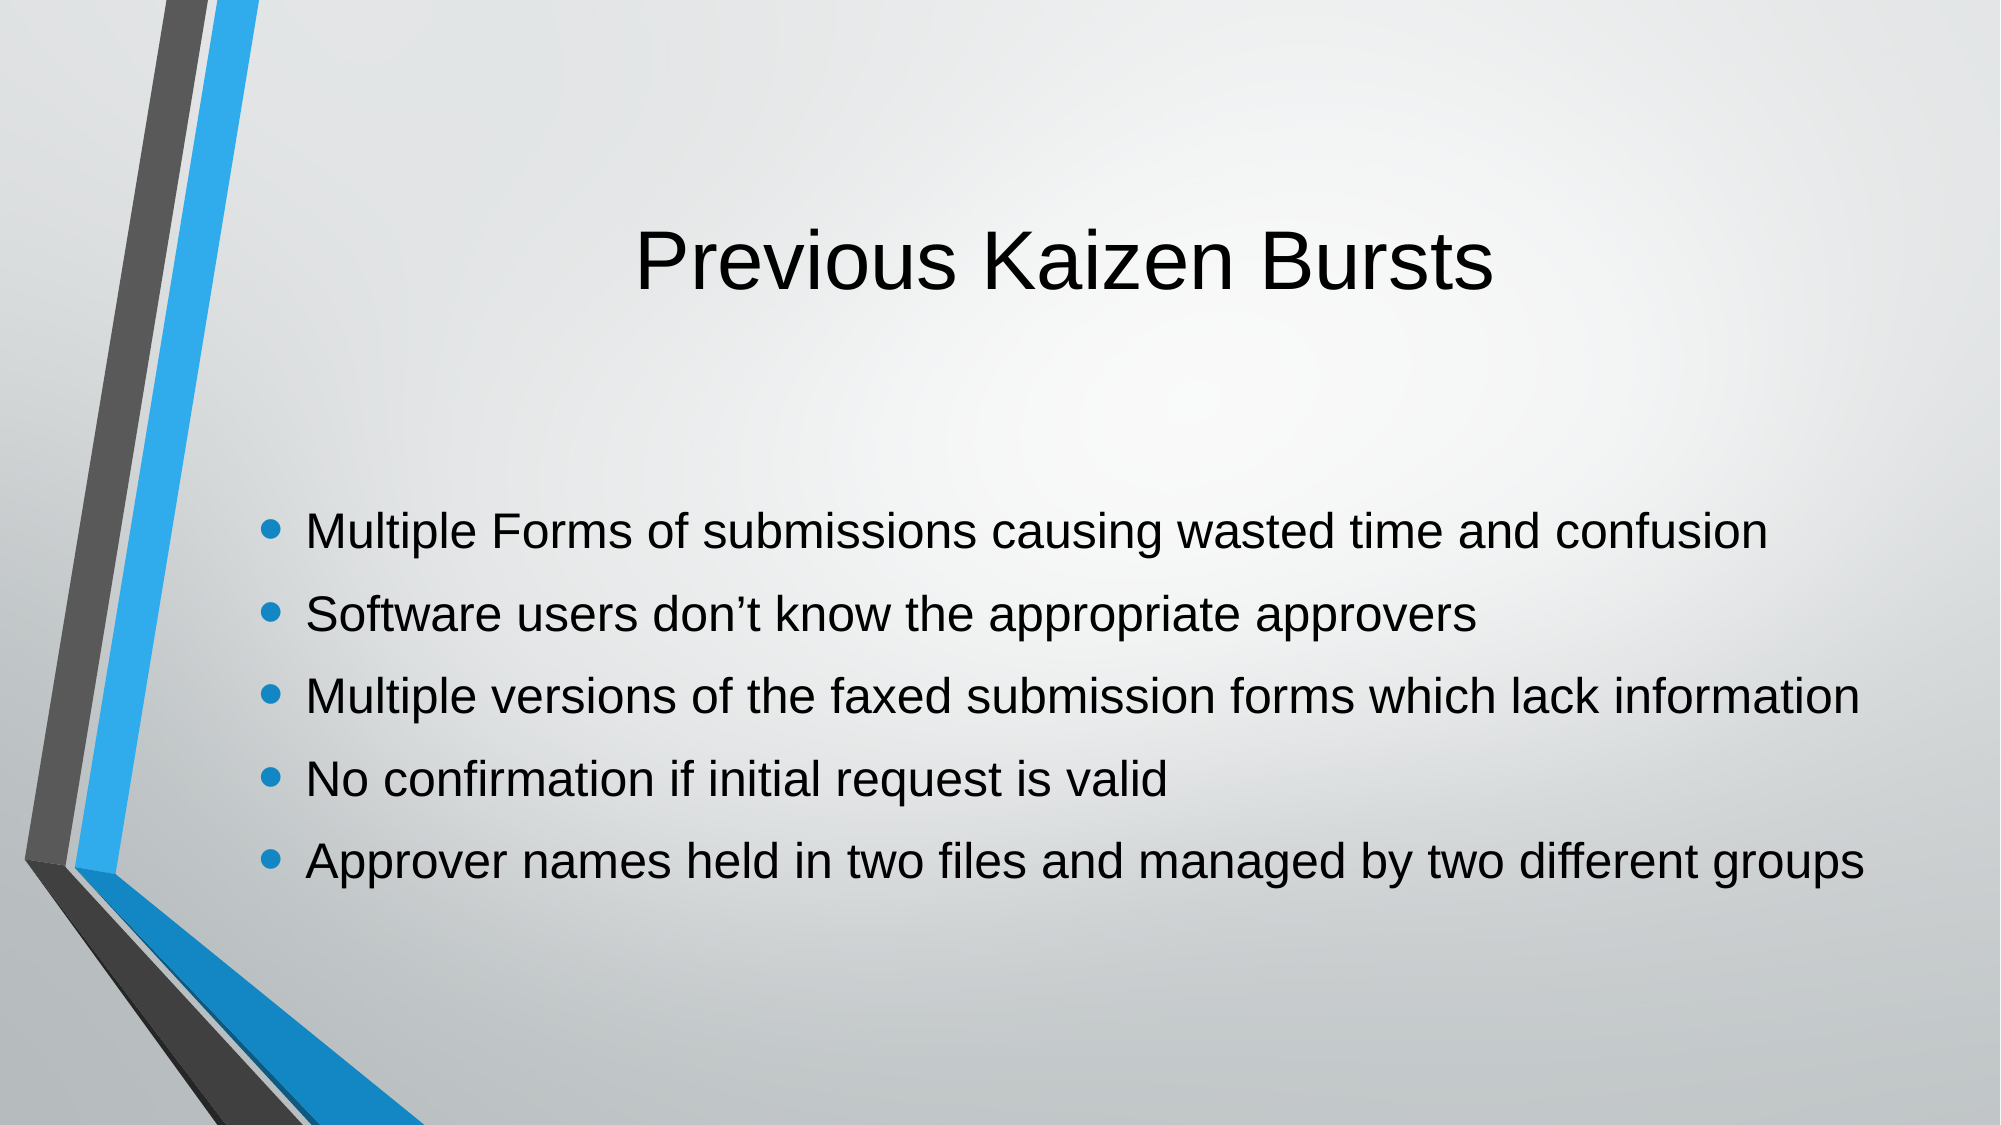

# Previous Kaizen Bursts
Multiple Forms of submissions causing wasted time and confusion
Software users don’t know the appropriate approvers
Multiple versions of the faxed submission forms which lack information
No confirmation if initial request is valid
Approver names held in two files and managed by two different groups